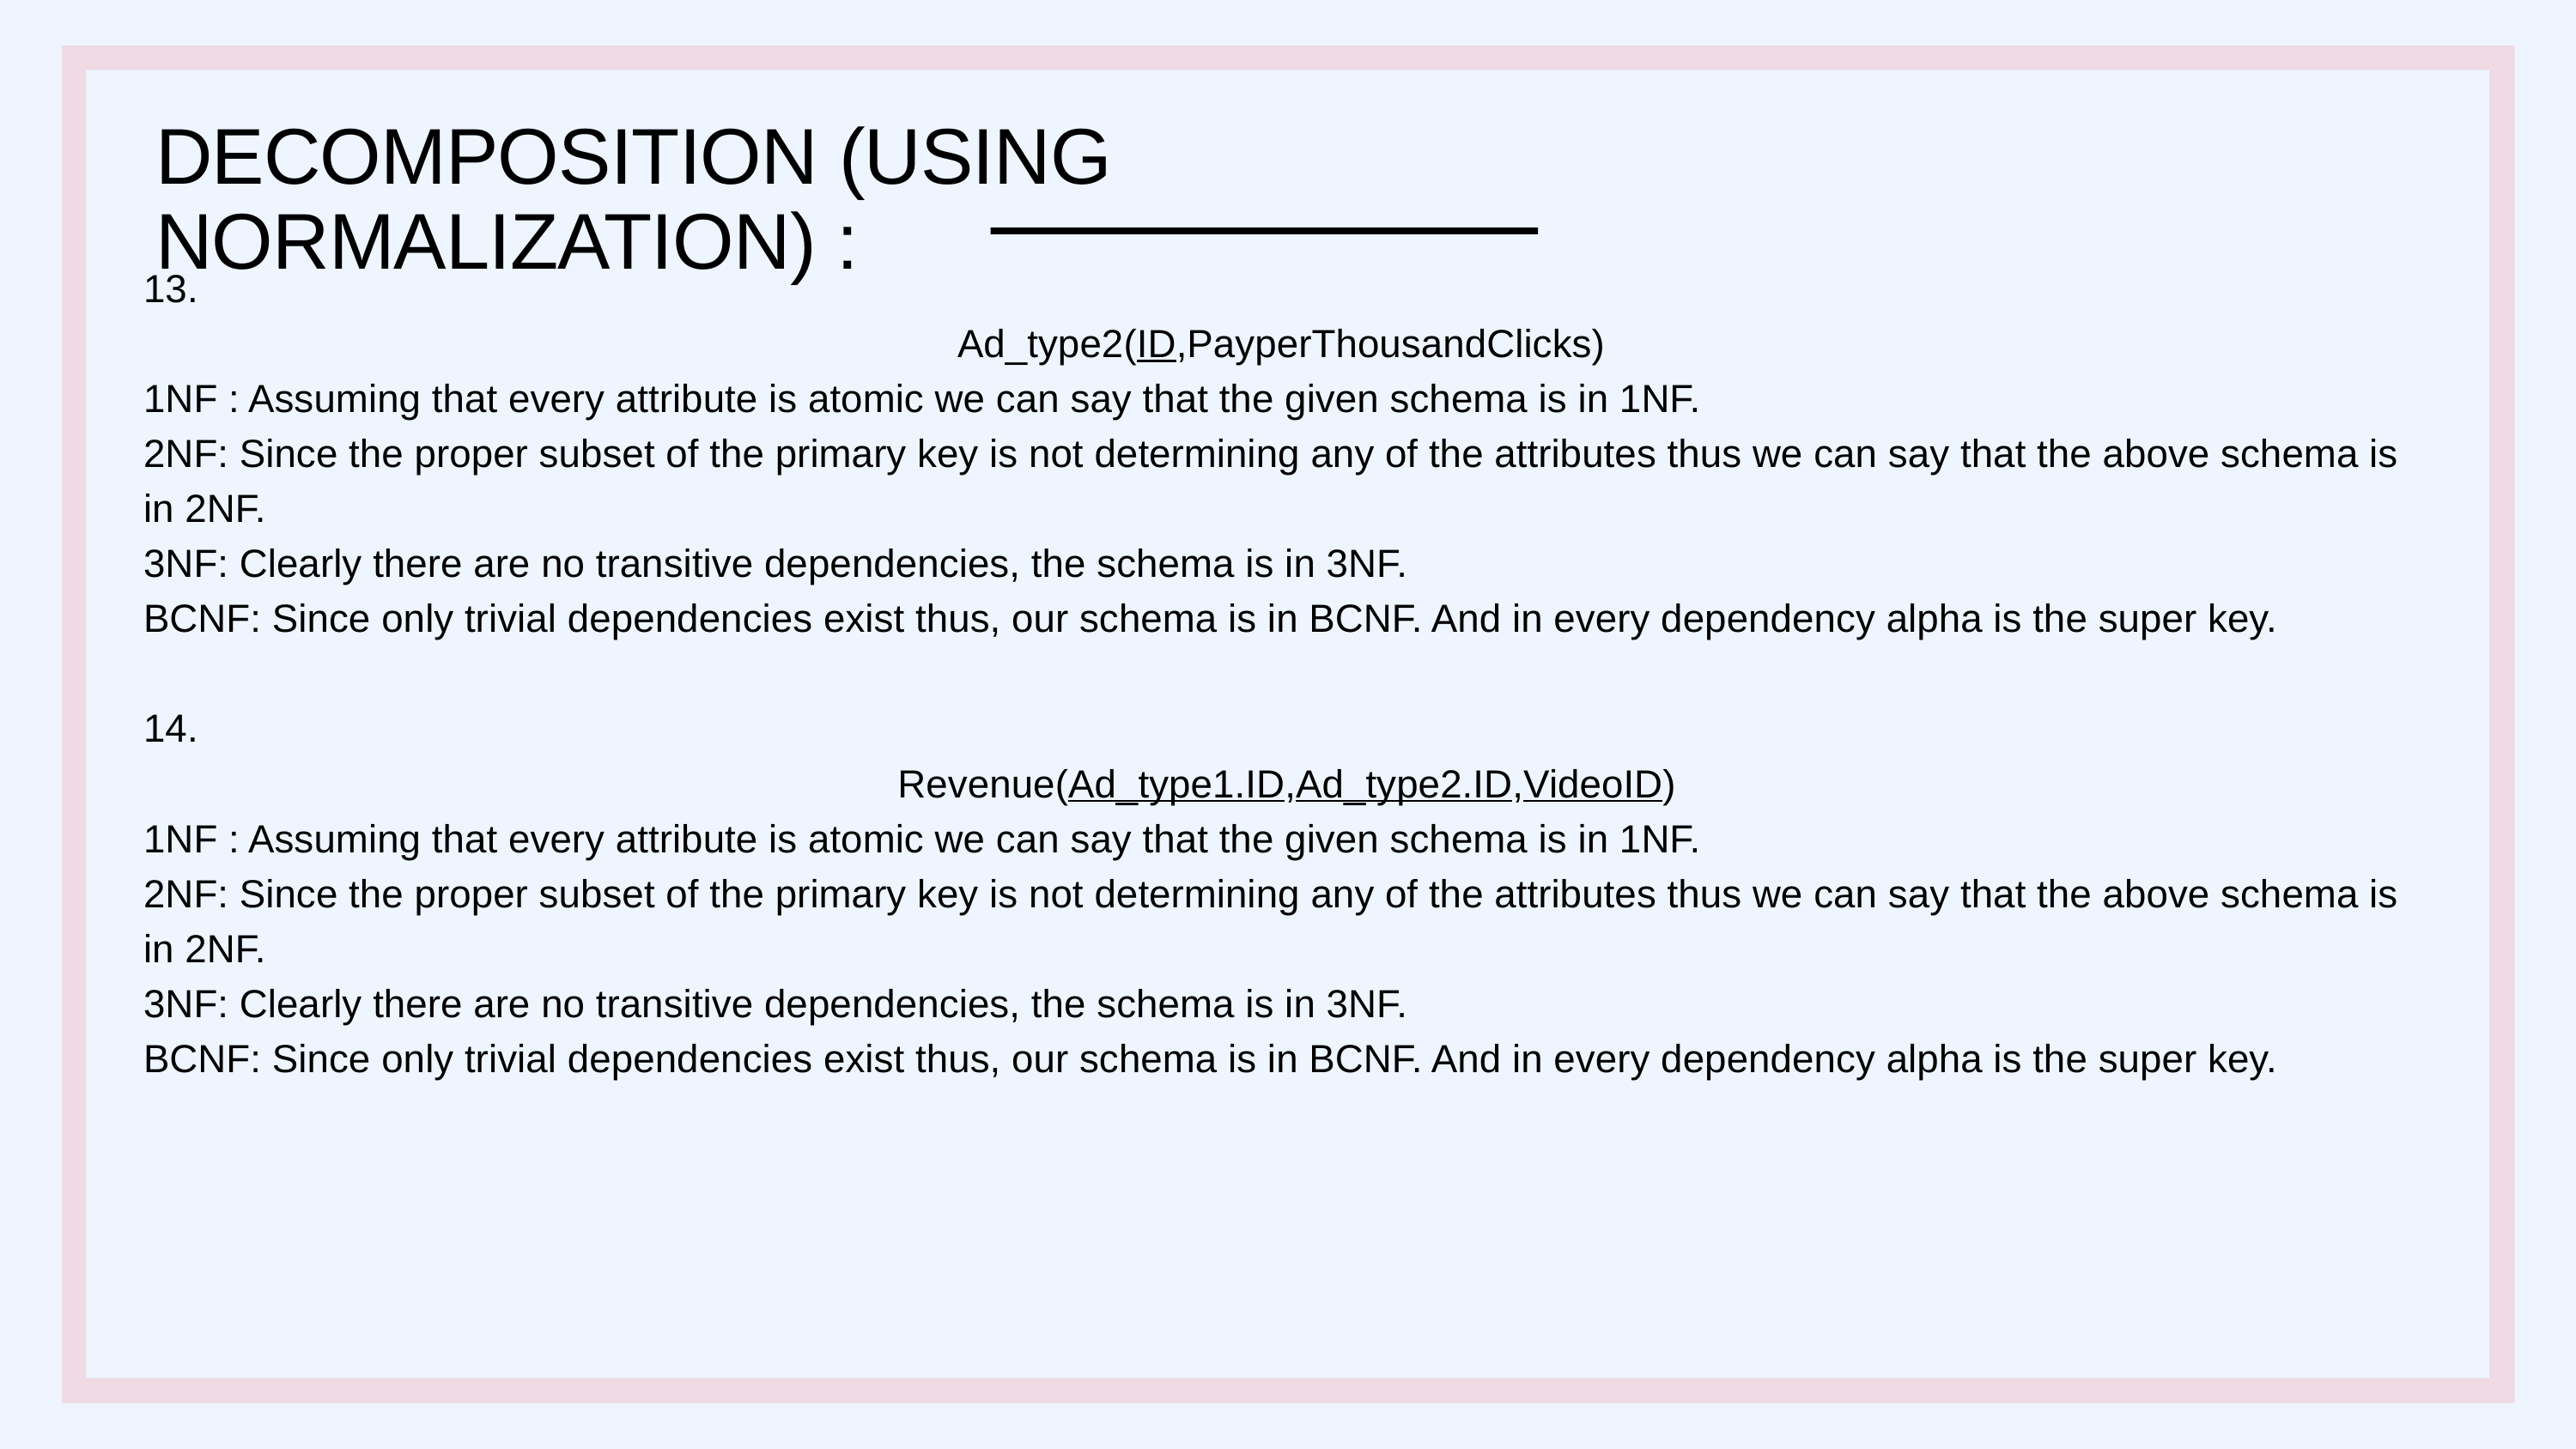

DECOMPOSITION (USING NORMALIZATION) :

13.
Ad_type2(ID,PayperThousandClicks)
1NF : Assuming that every attribute is atomic we can say that the given schema is in 1NF.
2NF: Since the proper subset of the primary key is not determining any of the attributes thus we can say that the above schema is in 2NF.
3NF: Clearly there are no transitive dependencies, the schema is in 3NF.
BCNF: Since only trivial dependencies exist thus, our schema is in BCNF. And in every dependency alpha is the super key.

14.
 Revenue(Ad_type1.ID,Ad_type2.ID,VideoID)
1NF : Assuming that every attribute is atomic we can say that the given schema is in 1NF.
2NF: Since the proper subset of the primary key is not determining any of the attributes thus we can say that the above schema is in 2NF.
3NF: Clearly there are no transitive dependencies, the schema is in 3NF.
BCNF: Since only trivial dependencies exist thus, our schema is in BCNF. And in every dependency alpha is the super key.